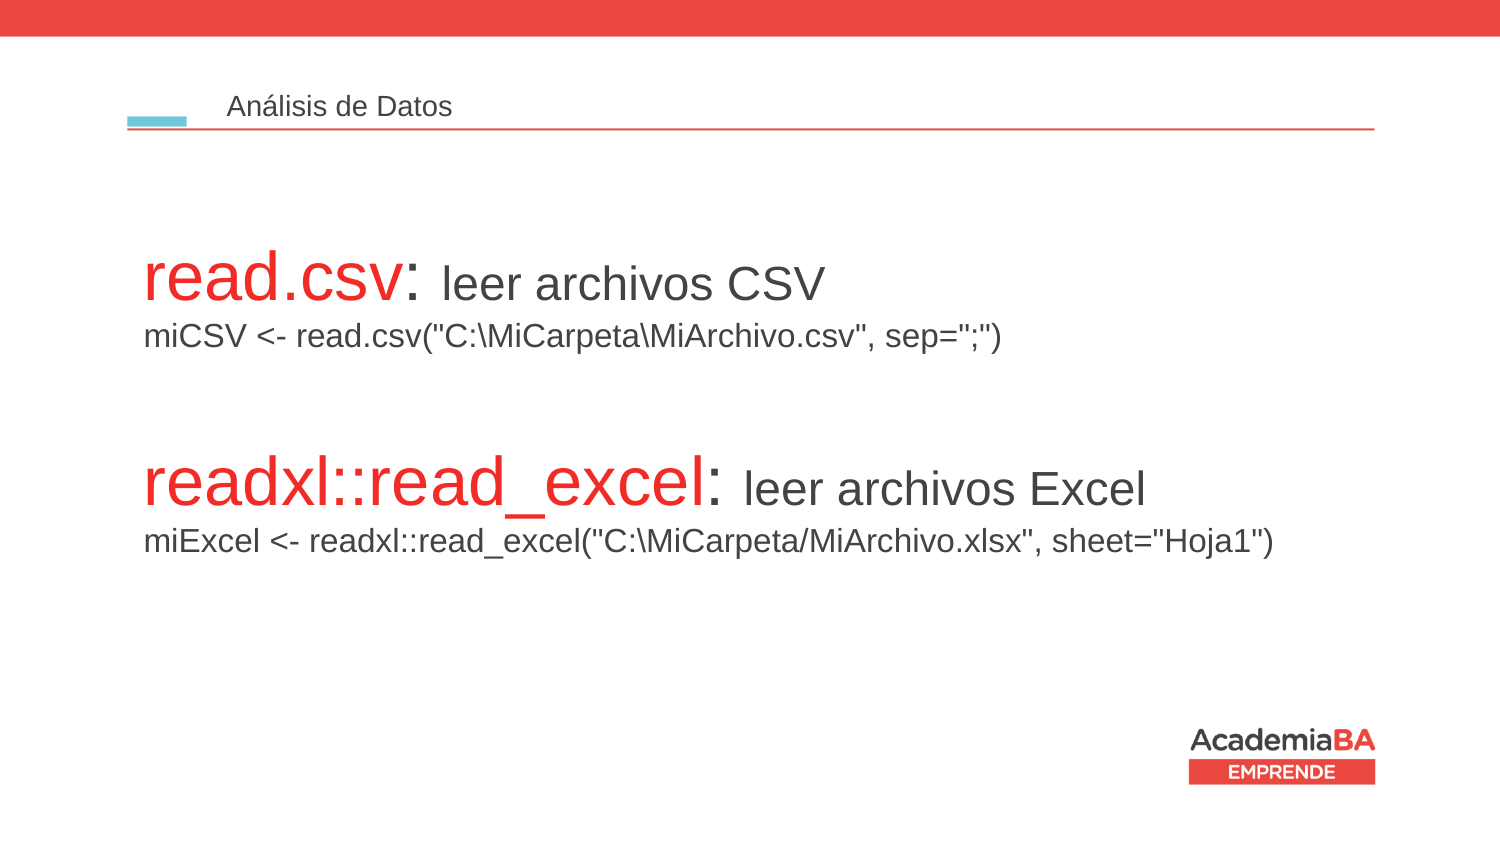

Análisis de Datos
read.csv: leer archivos CSV
miCSV <- read.csv("C:\MiCarpeta\MiArchivo.csv", sep=";")

readxl::read_excel: leer archivos Excel
miExcel <- readxl::read_excel("C:\MiCarpeta/MiArchivo.xlsx", sheet="Hoja1")